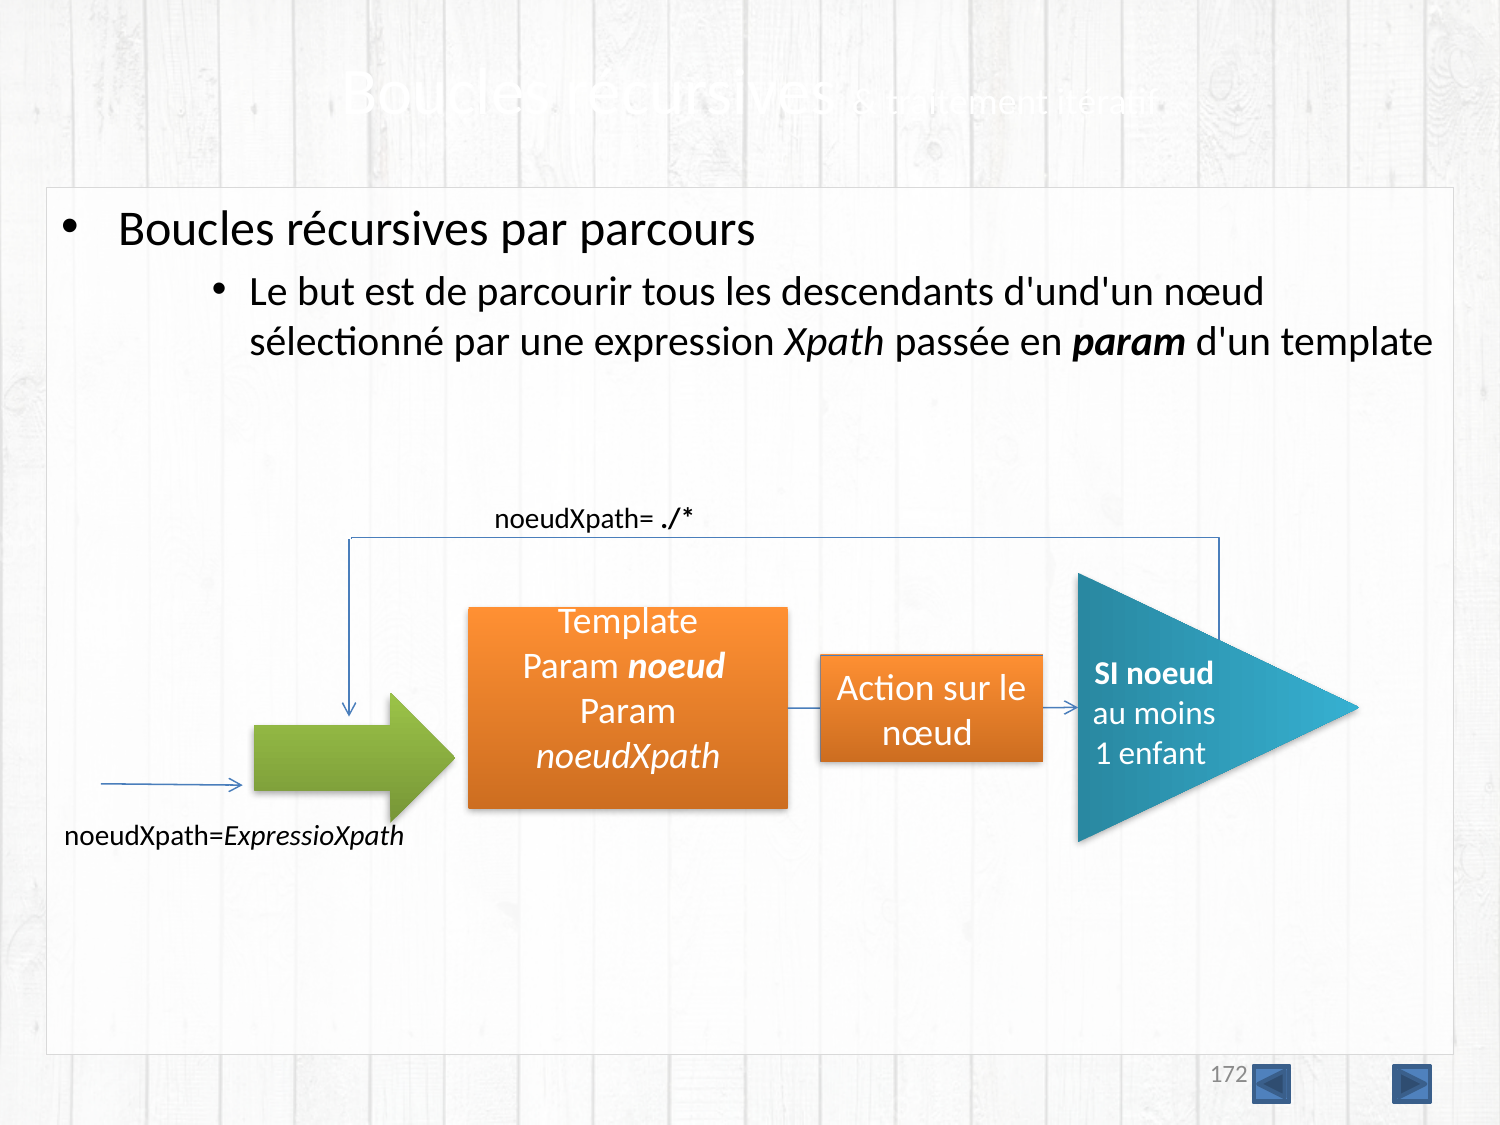

# Boucles récursives & traitement itératif
Boucles récursives par parcours
Le but est de parcourir tous les descendants d'und'un nœud sélectionné par une expression Xpath passée en param d'un template

noeudXpath= ./*
SI noeud au moins 1 enfant
Template
Param noeud
Param noeudXpath

Action sur le nœud

noeudXpath=ExpressioXpath
172